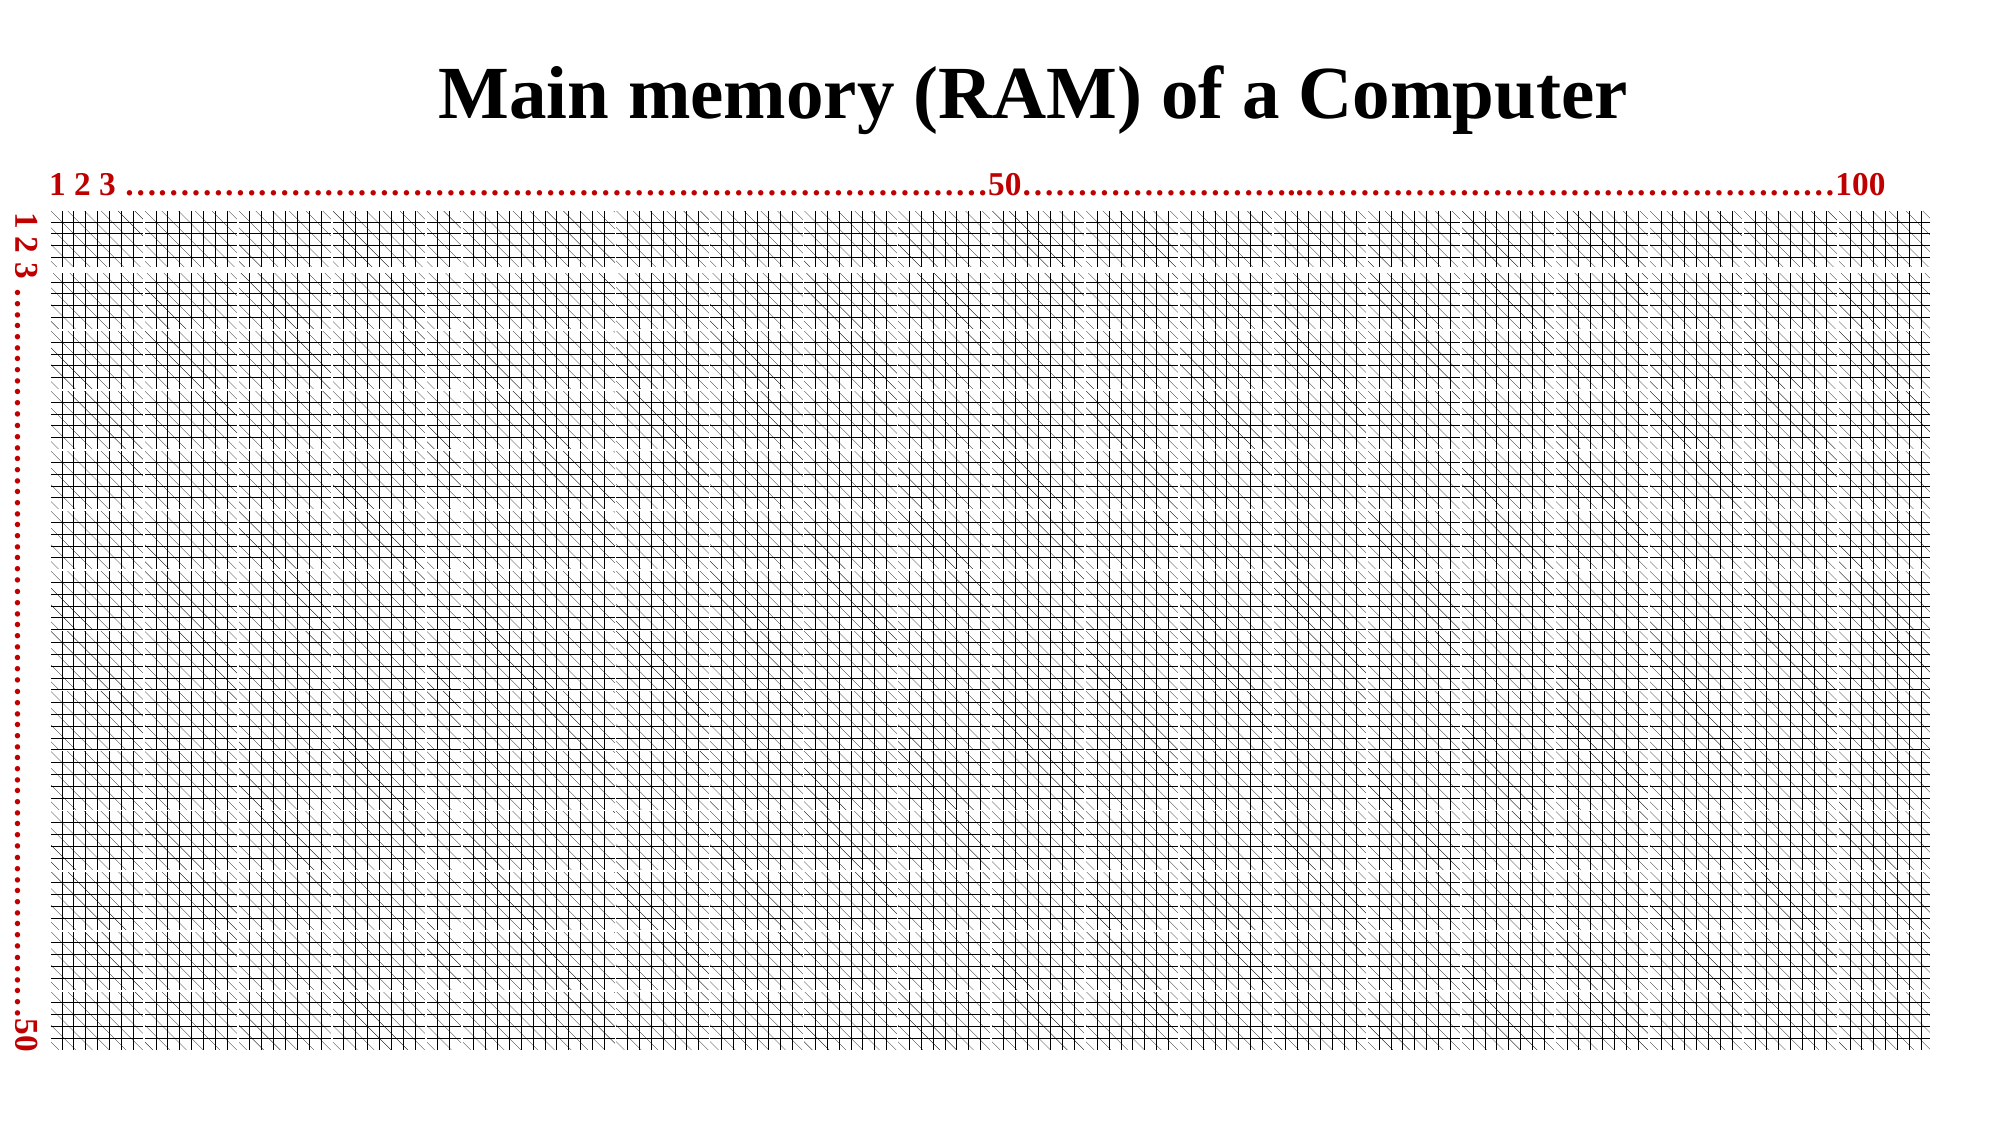

Main memory (RAM) of a Computer
1 2 3 ……………………………………………………………………50……………………..…………………………………………100
|  |  |  |  |  |  |  |  |  |  |  |  |  |  |  |  |  |  |  |  |
| --- | --- | --- | --- | --- | --- | --- | --- | --- | --- | --- | --- | --- | --- | --- | --- | --- | --- | --- | --- |
|  |  |  |  |  |  |  |  |  |  |  |  |  |  |  |  |  |  |  |  |
|  |  |  |  |  |  |  |  |  |  |  |  |  |  |  |  |  |  |  |  |
|  |  |  |  |  |  |  |  |  |  |  |  |  |  |  |  |  |  |  |  |
|  |  |  |  |  |  |  |  |  |  |  |  |  |  |  |  |  |  |  |  |
|  |  |  |  |  |  |  |  |  |  |  |  |  |  |  |  |  |  |  |  |
|  |  |  |  |  |  |  |  |  |  |  |  |  |  |  |  |  |  |  |  |
|  |  |  |  |  |  |  |  |  |  |  |  |  |  |  |  |  |  |  |  |
|  |  |  |  |  |  |  |  |  |  |  |  |  |  |  |  |  |  |  |  |
|  |  |  |  |  |  |  |  |  |  |  |  |  |  |  |  |  |  |  |  |
|  |  |  |  |  |  |  |  |  |  |  |  |  |  |  |  |  |  |  |  |
|  |  |  |  |  |  |  |  |  |  |  |  |  |  |  |  |  |  |  |  |
|  |  |  |  |  |  |  |  |  |  |  |  |  |  |  |  |  |  |  |  |
|  |  |  |  |  |  |  |  |  |  |  |  |  |  |  |  |  |  |  |  |
1 2 3 …………………………………………………………50